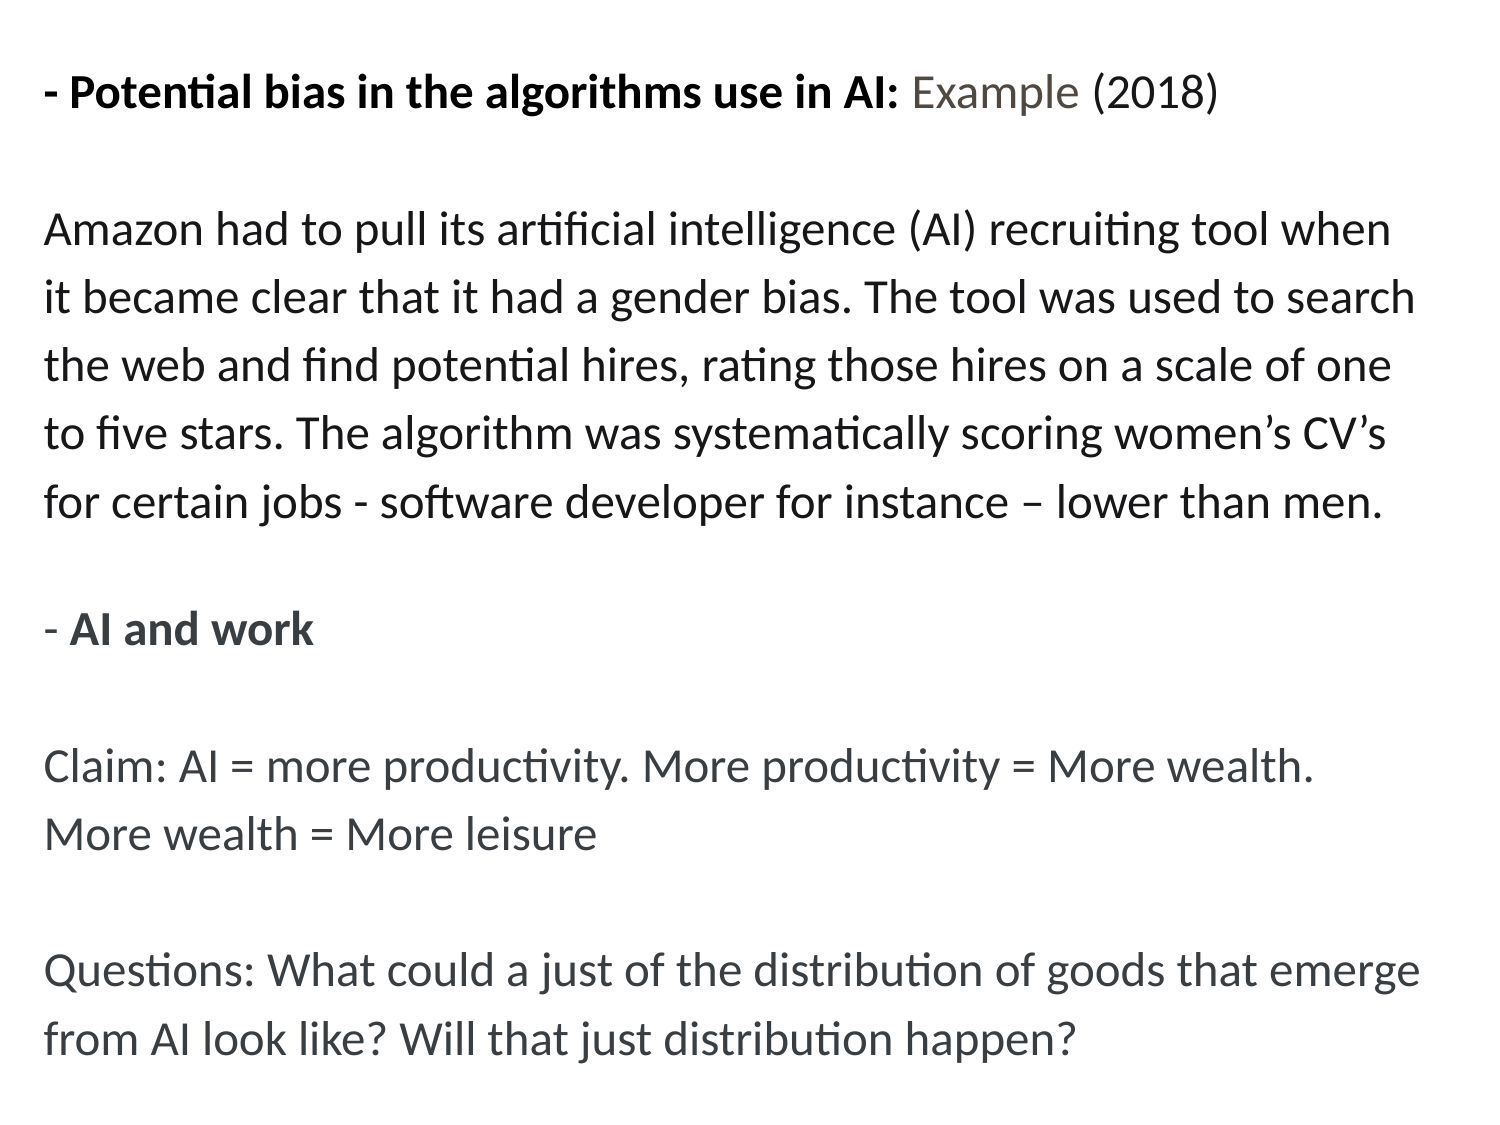

- Potential bias in the algorithms use in AI: Example (2018)

Amazon had to pull its artificial intelligence (AI) recruiting tool when
it became clear that it had a gender bias. The tool was used to search
the web and find potential hires, rating those hires on a scale of one
to five stars. The algorithm was systematically scoring women’s CV’s
for certain jobs - software developer for instance – lower than men.

- AI and work

Claim: AI = more productivity. More productivity = More wealth.
More wealth = More leisure

Questions: What could a just of the distribution of goods that emerge
from AI look like? Will that just distribution happen?